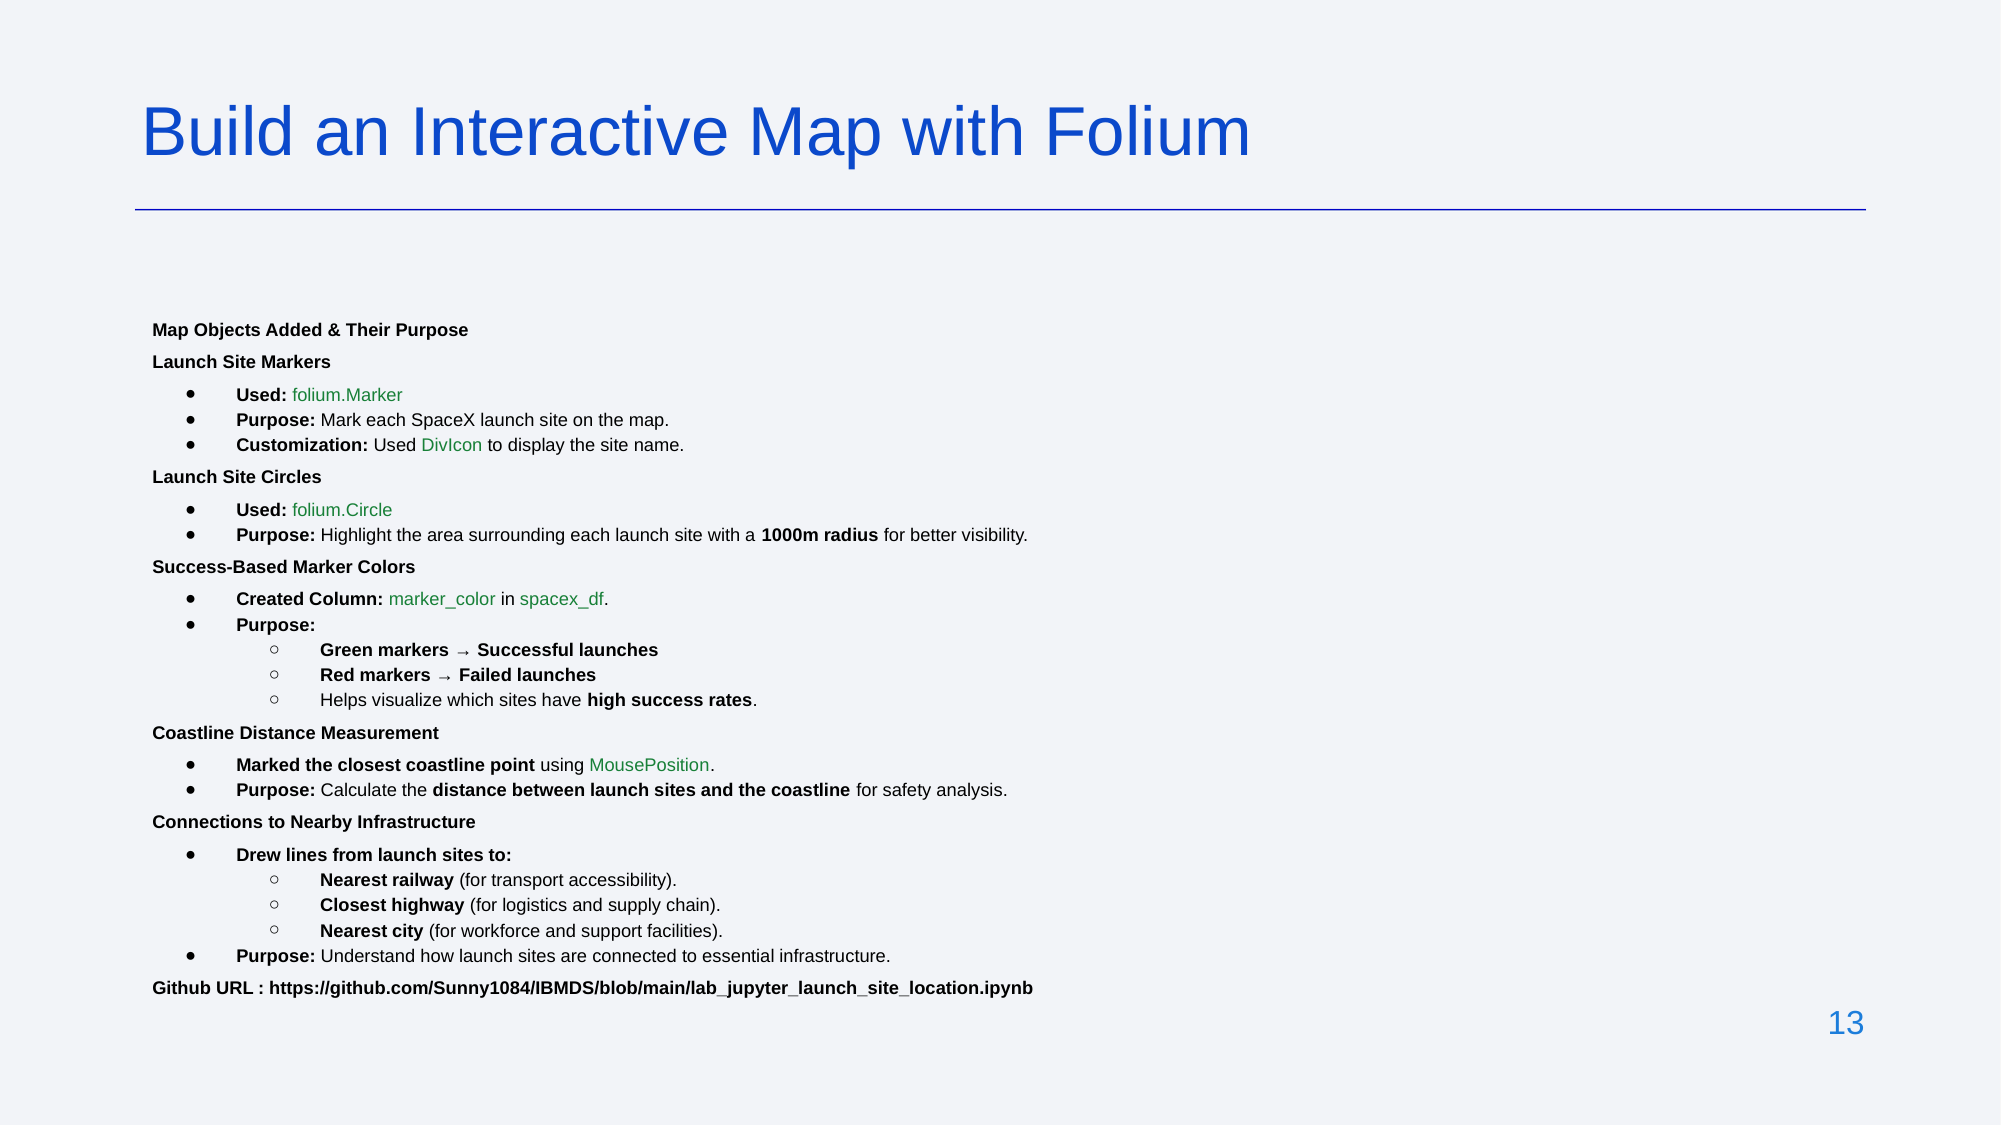

Build an Interactive Map with Folium
Map Objects Added & Their Purpose
Launch Site Markers
Used: folium.Marker
Purpose: Mark each SpaceX launch site on the map.
Customization: Used DivIcon to display the site name.
Launch Site Circles
Used: folium.Circle
Purpose: Highlight the area surrounding each launch site with a 1000m radius for better visibility.
Success-Based Marker Colors
Created Column: marker_color in spacex_df.
Purpose:
Green markers → Successful launches
Red markers → Failed launches
Helps visualize which sites have high success rates.
Coastline Distance Measurement
Marked the closest coastline point using MousePosition.
Purpose: Calculate the distance between launch sites and the coastline for safety analysis.
Connections to Nearby Infrastructure
Drew lines from launch sites to:
Nearest railway (for transport accessibility).
Closest highway (for logistics and supply chain).
Nearest city (for workforce and support facilities).
Purpose: Understand how launch sites are connected to essential infrastructure.
Github URL : https://github.com/Sunny1084/IBMDS/blob/main/lab_jupyter_launch_site_location.ipynb

13